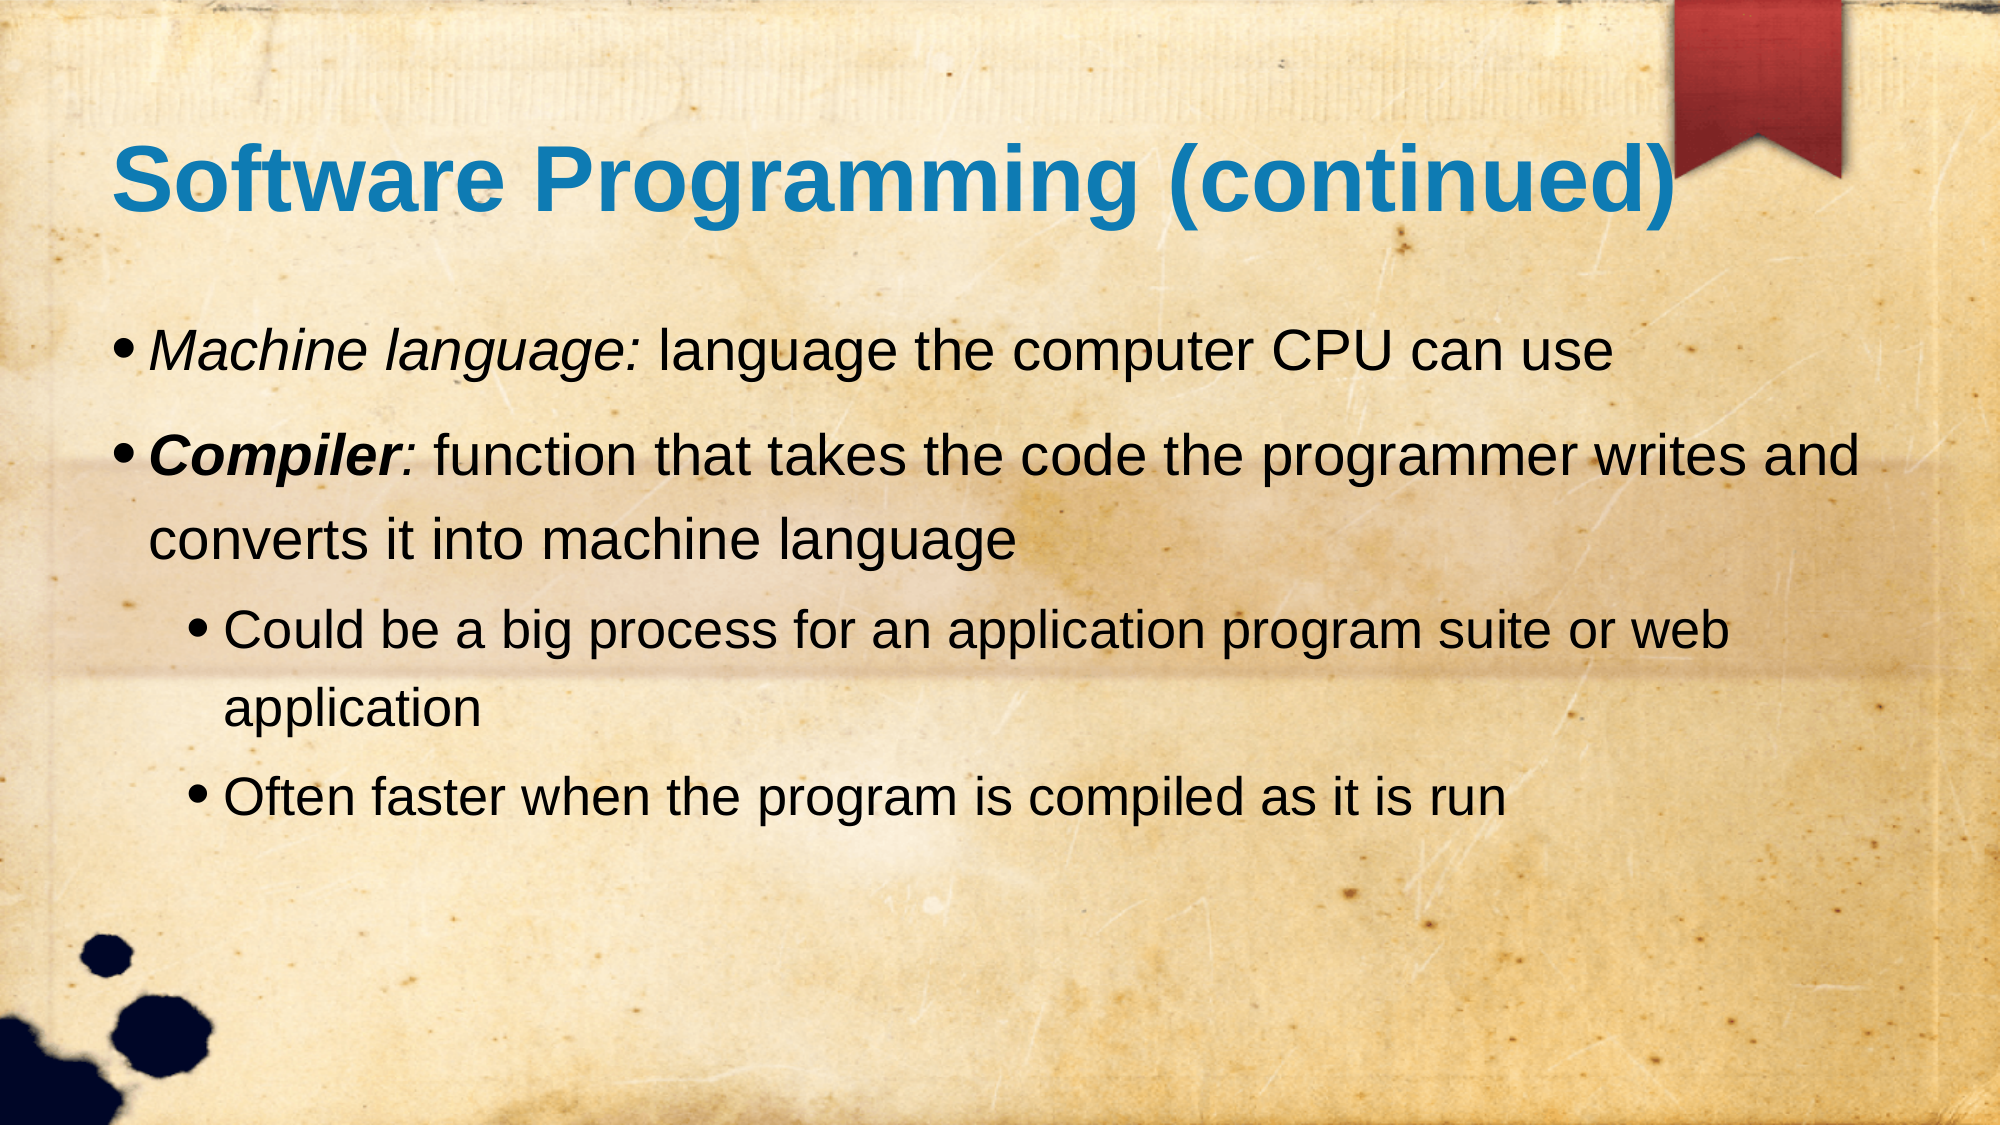

Software Programming (continued)
Machine language: language the computer CPU can use
Compiler: function that takes the code the programmer writes and converts it into machine language
Could be a big process for an application program suite or web application
Often faster when the program is compiled as it is run